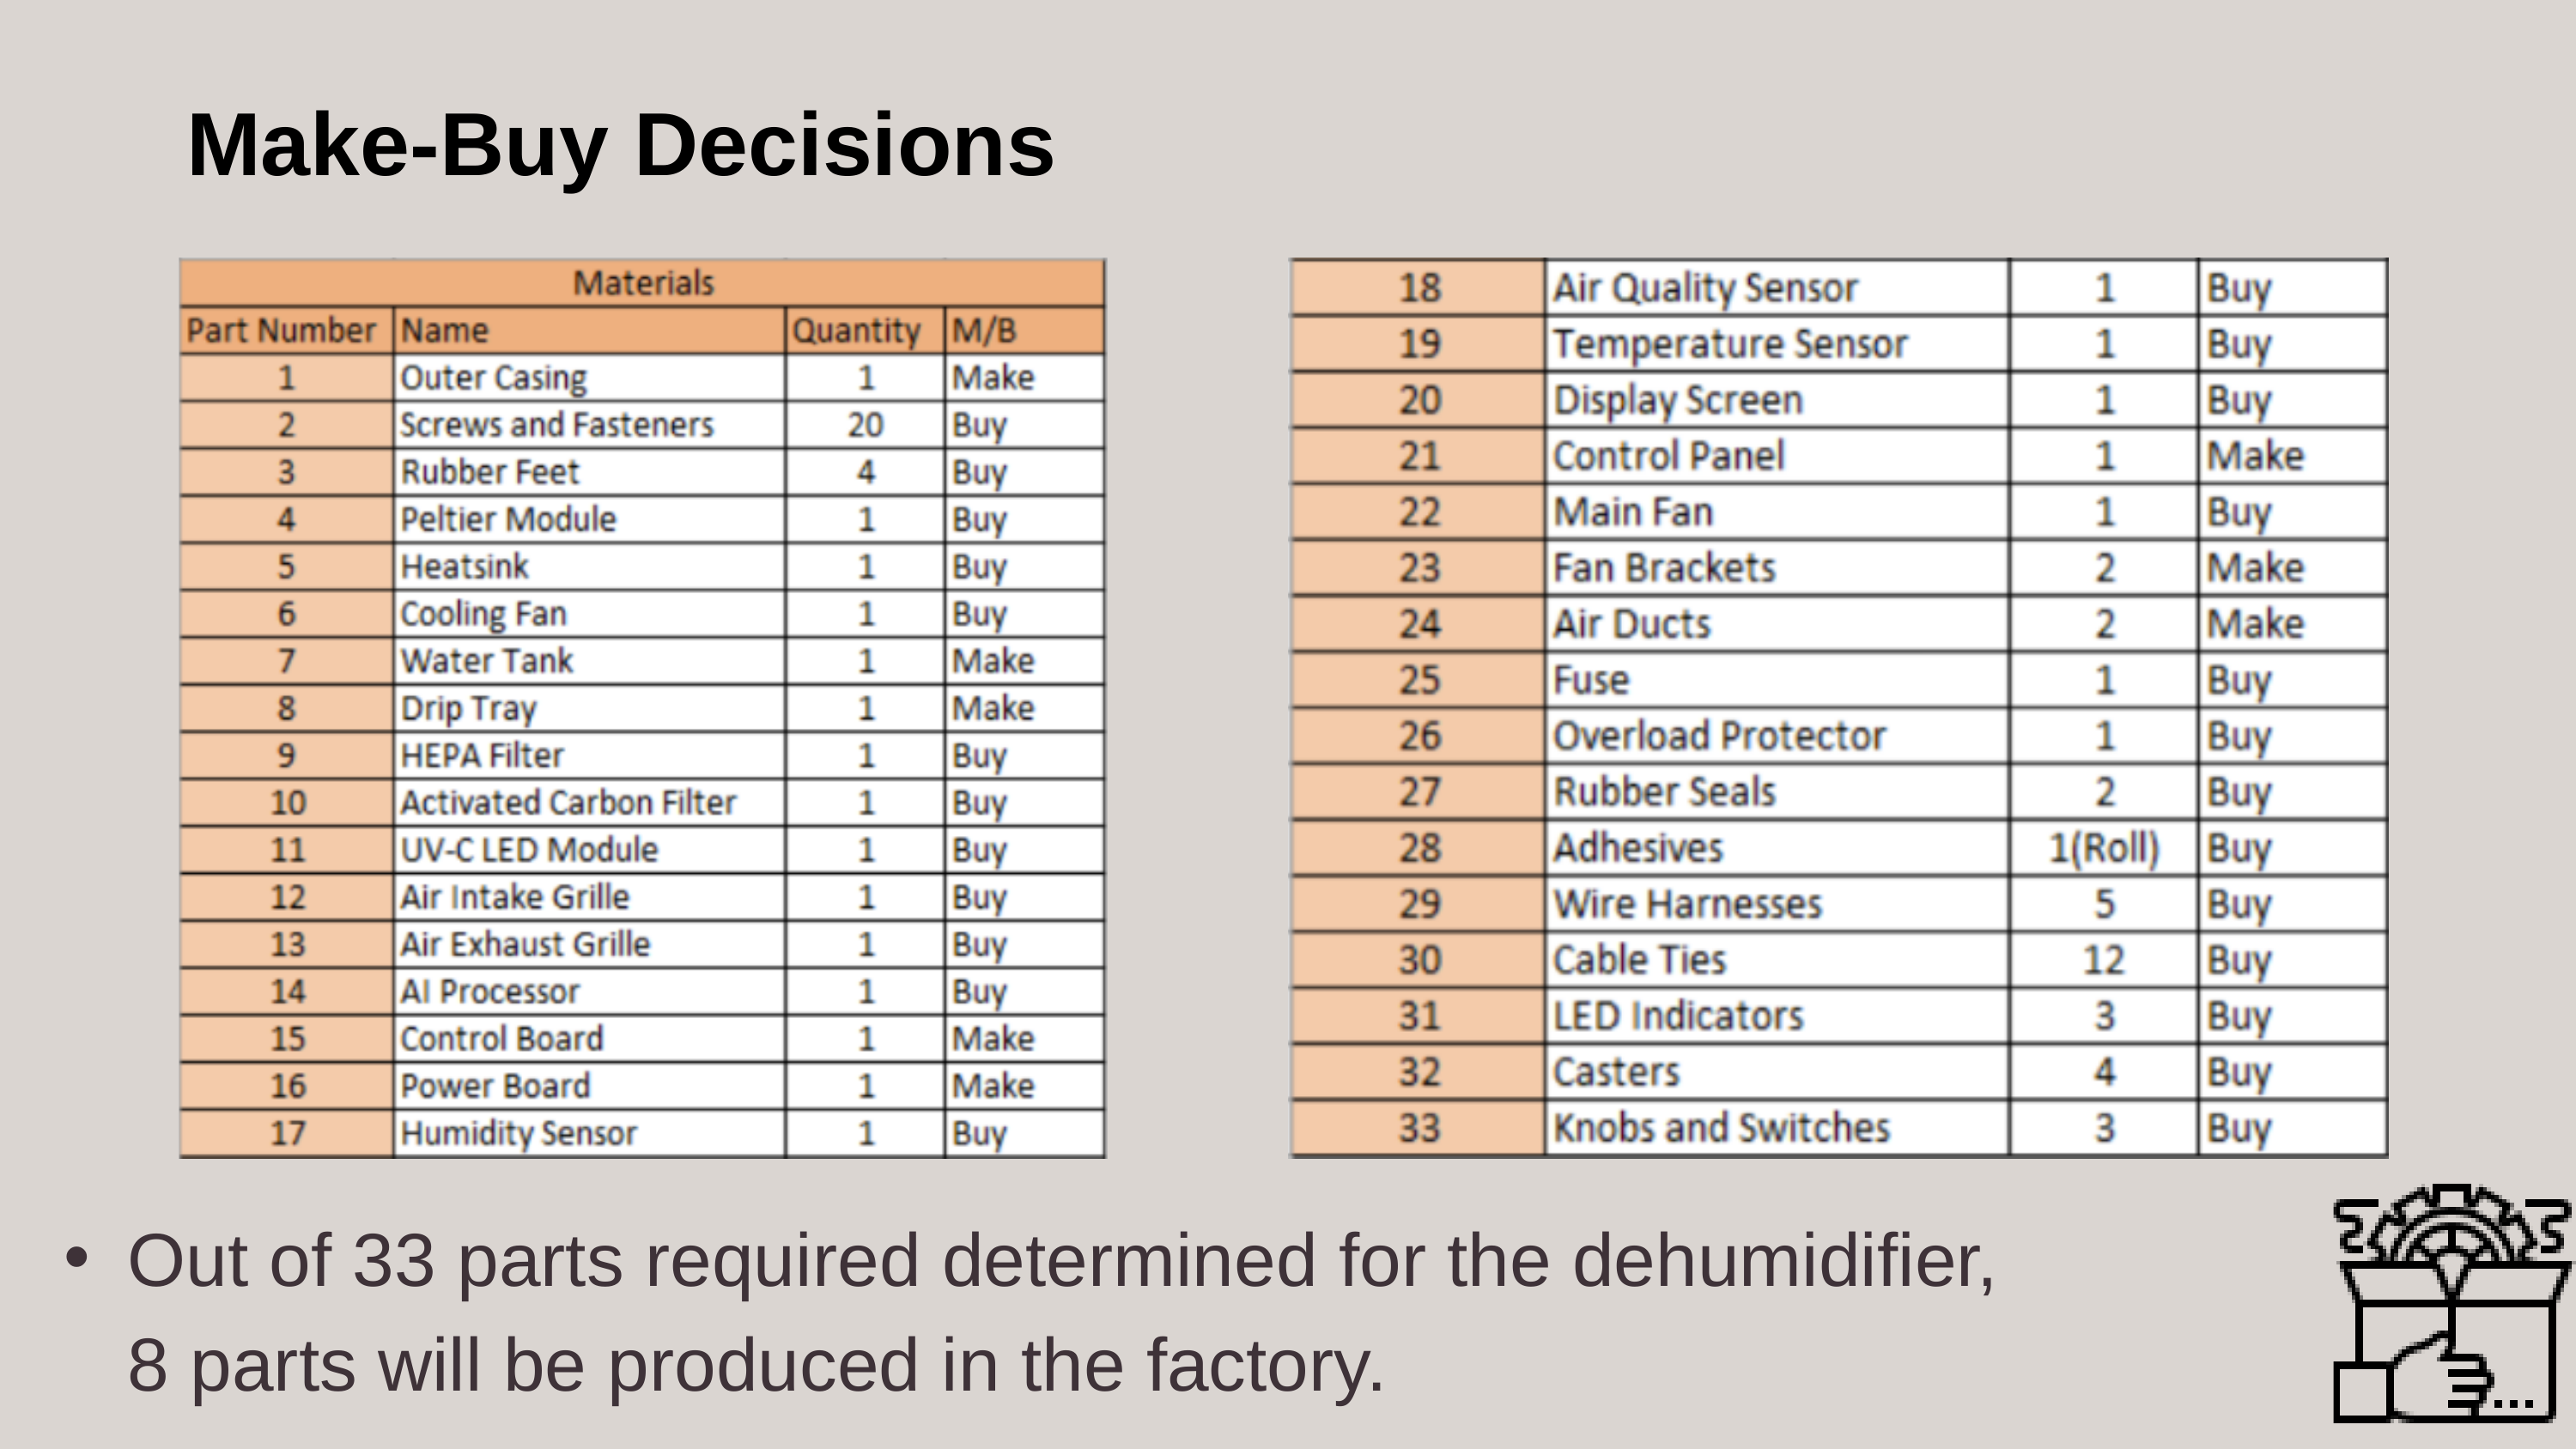

Make-Buy Decisions

Out of 33 parts required determined for the dehumidifier, 8 parts will be produced in the factory.